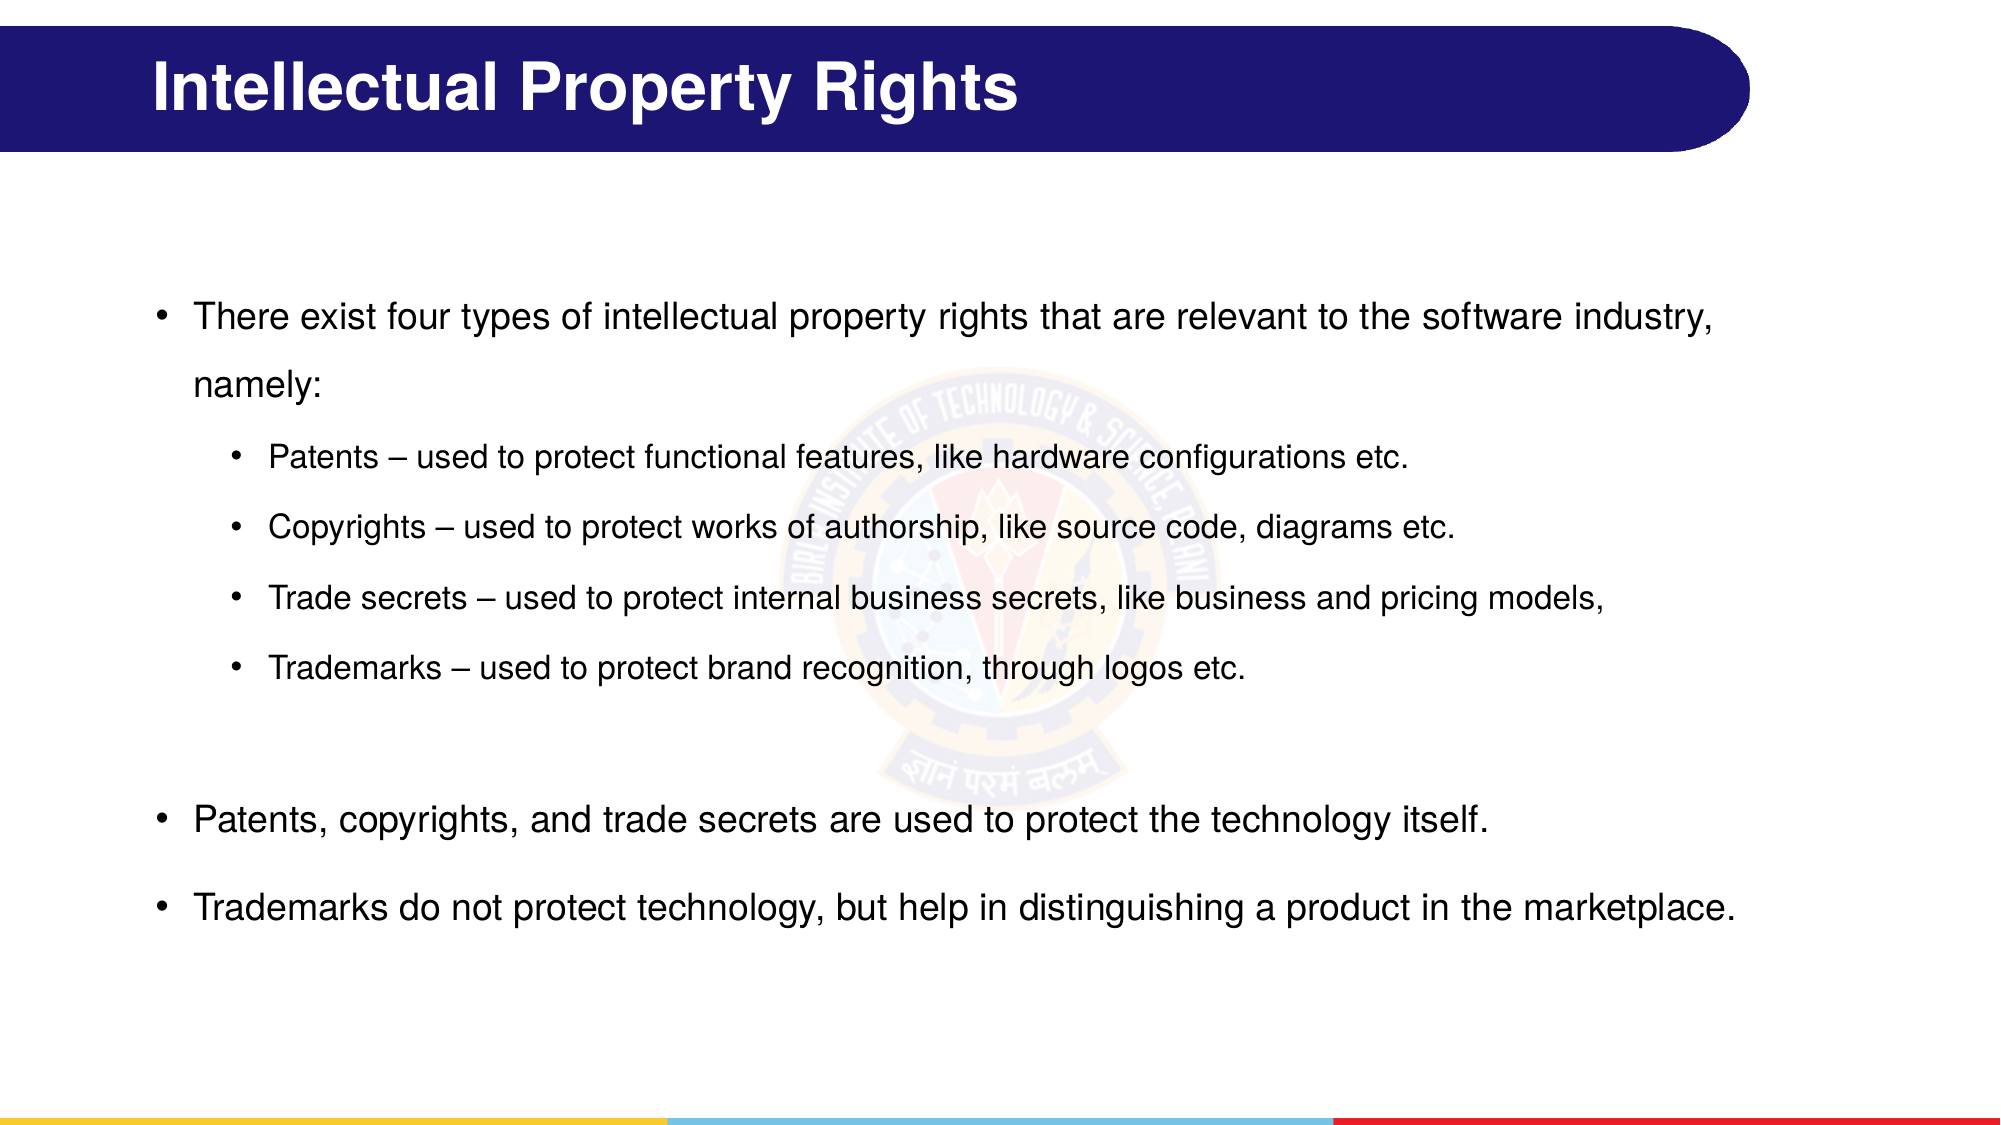

# Intellectual Property Rights

There exist four types of intellectual property rights that are relevant to the software industry, namely:
Patents – used to protect functional features, like hardware configurations etc.
Copyrights – used to protect works of authorship, like source code, diagrams etc.
Trade secrets – used to protect internal business secrets, like business and pricing models,
Trademarks – used to protect brand recognition, through logos etc.

Patents, copyrights, and trade secrets are used to protect the technology itself.
Trademarks do not protect technology, but help in distinguishing a product in the marketplace.